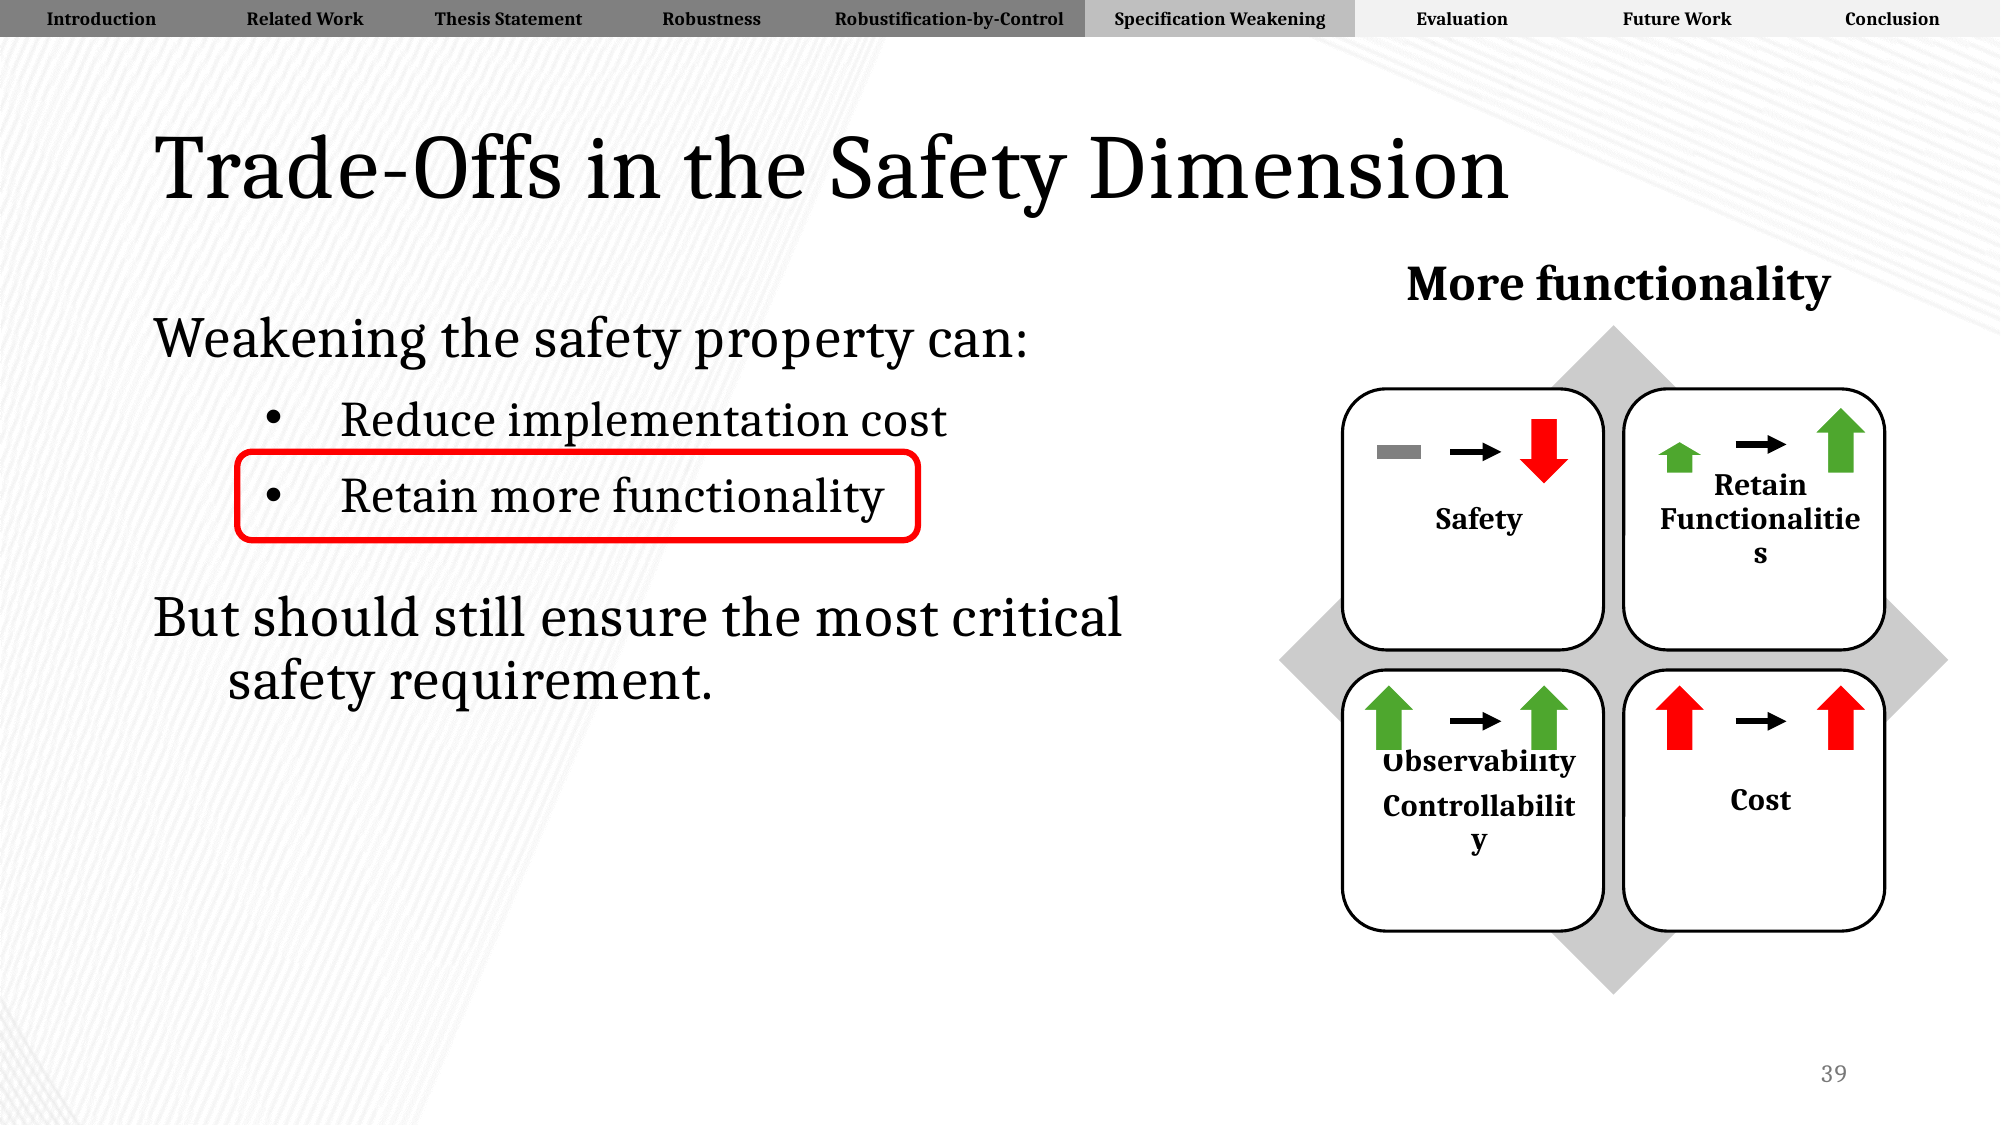

| Introduction | Related Work | Thesis Statement | Robustness | Robustification-by-Control | Specification Weakening | Evaluation | Future Work | Conclusion |
| --- | --- | --- | --- | --- | --- | --- | --- | --- |
# Trade-Offs in the Safety Dimension
More functionality
Weakening the safety property can:
Reduce implementation cost
Retain more functionality
But should still ensure the most critical safety requirement.
Safety
Retain Functionalities
Observability
Controllability
Cost

39